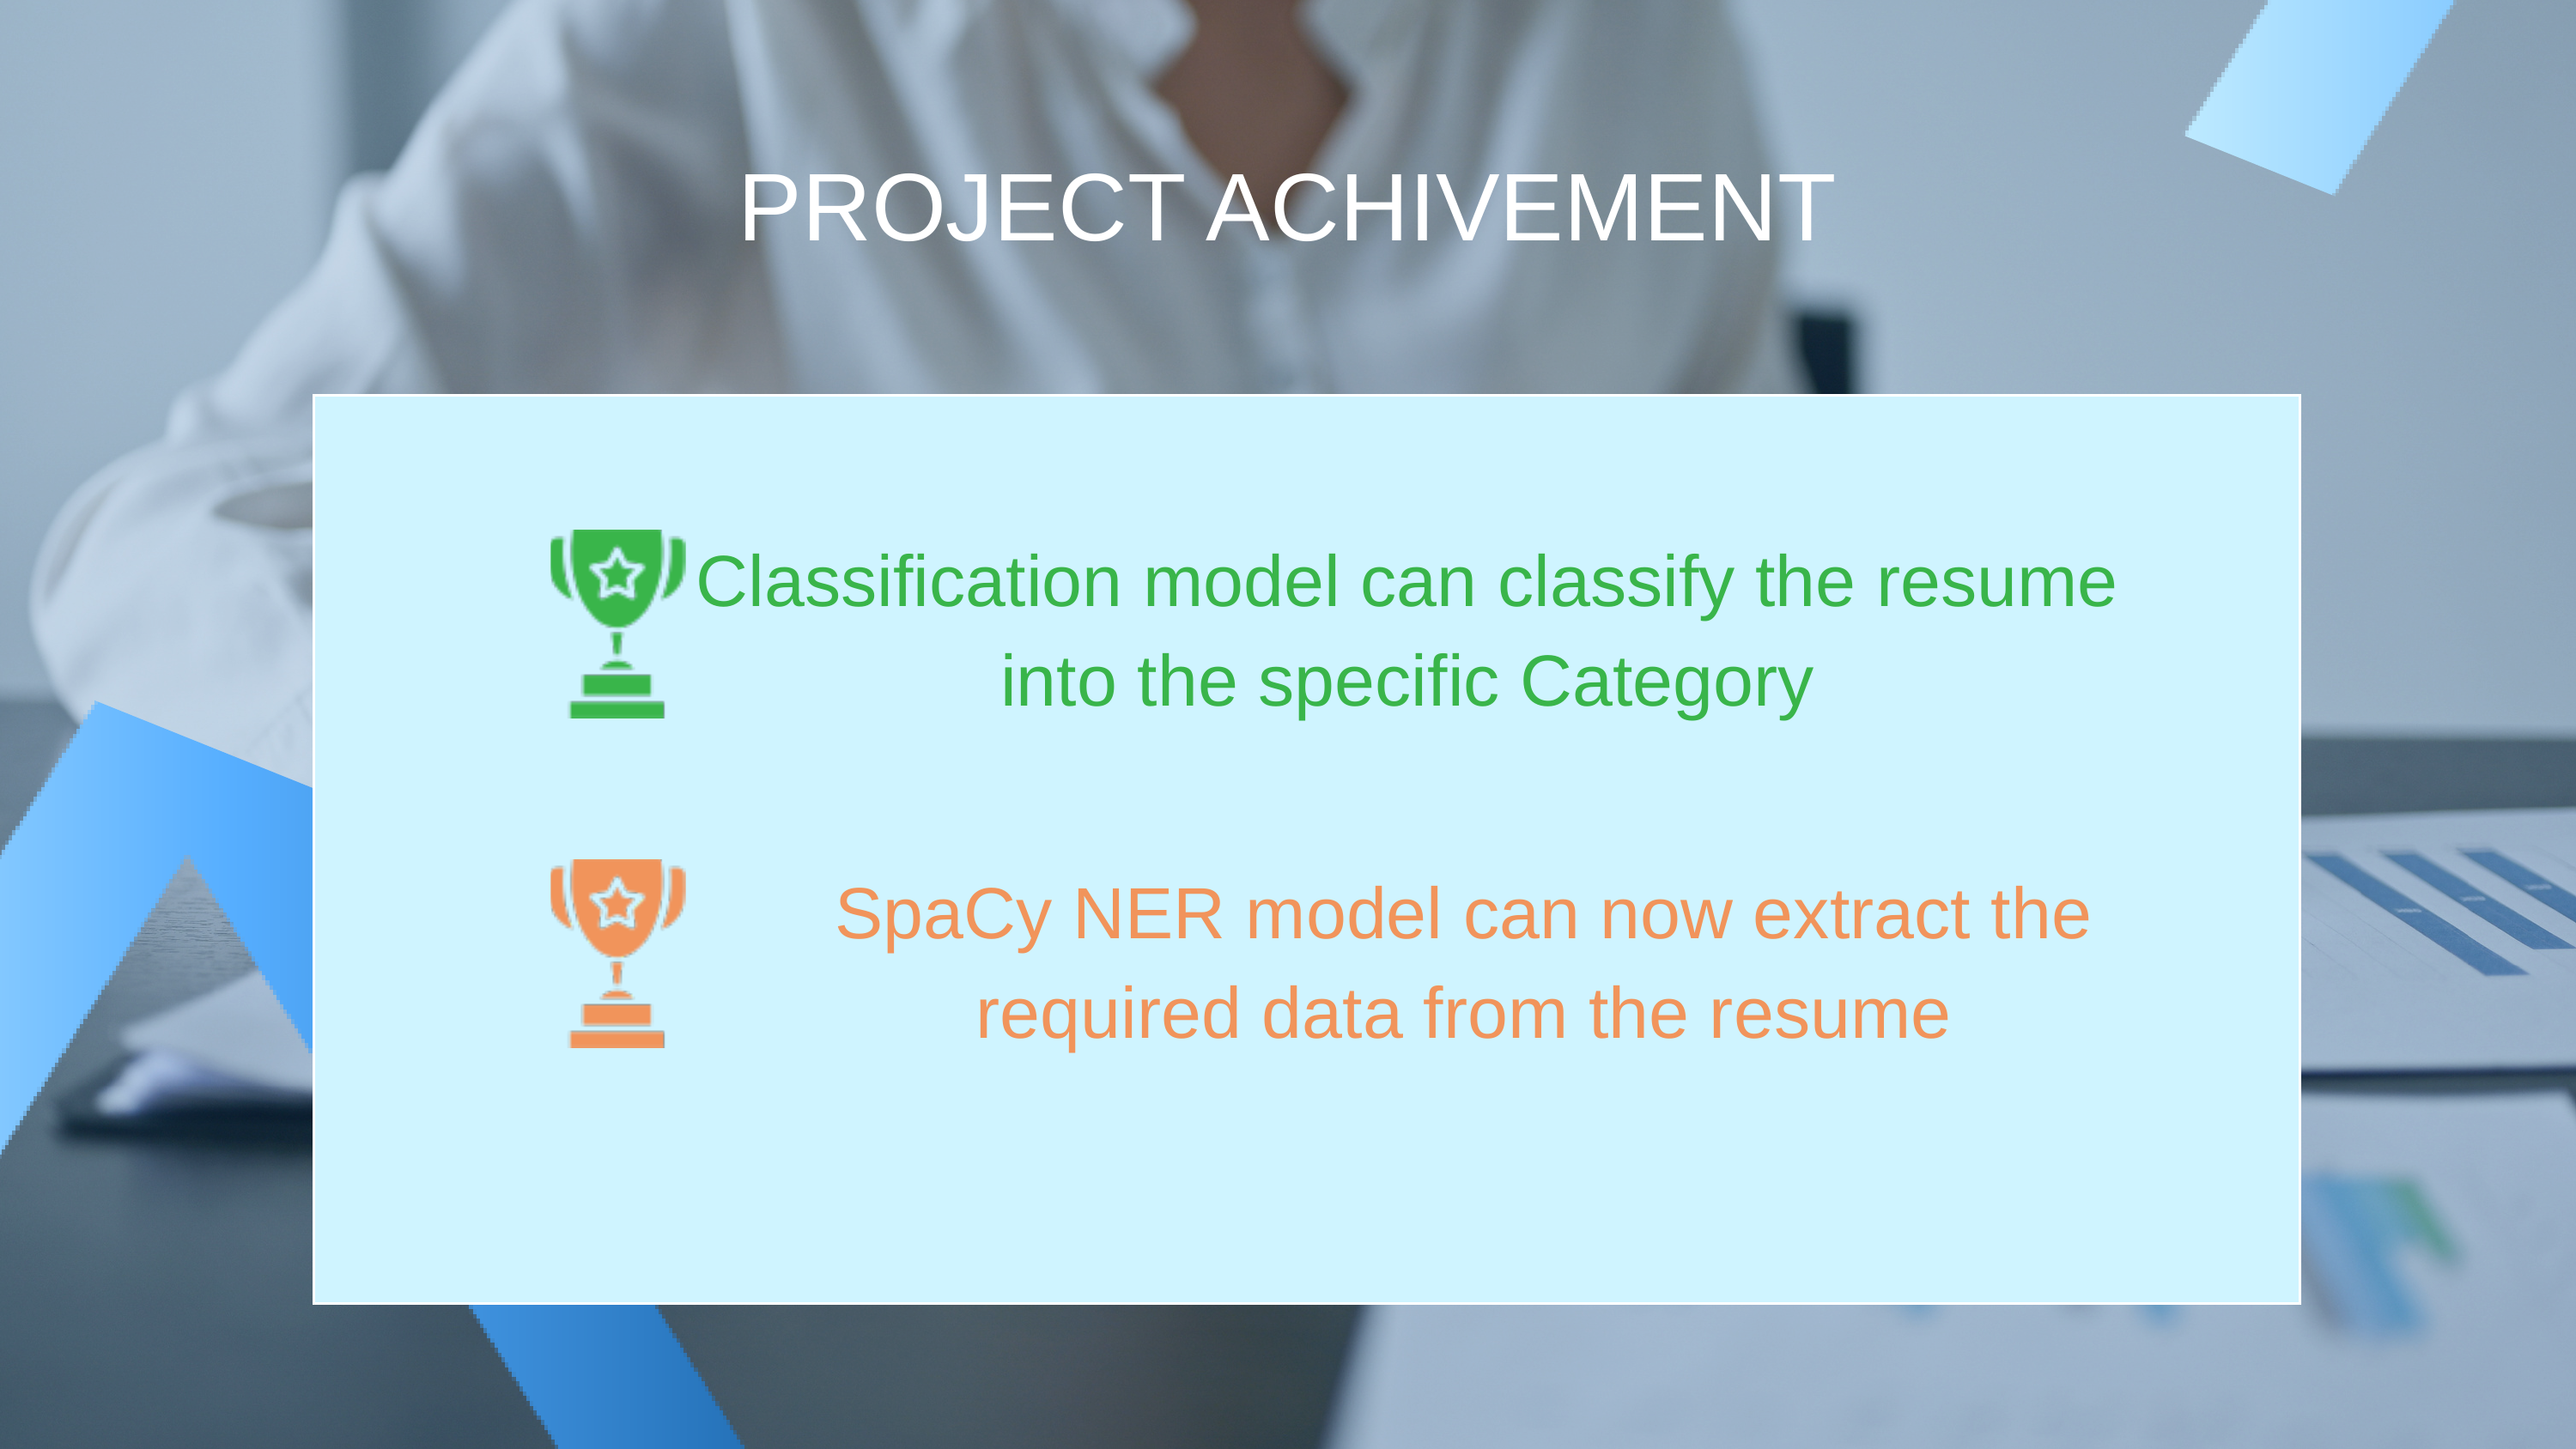

PROJECT ACHIVEMENT

Classification model can classify the resume into the specific Category

SpaCy NER model can now extract the required data from the resume